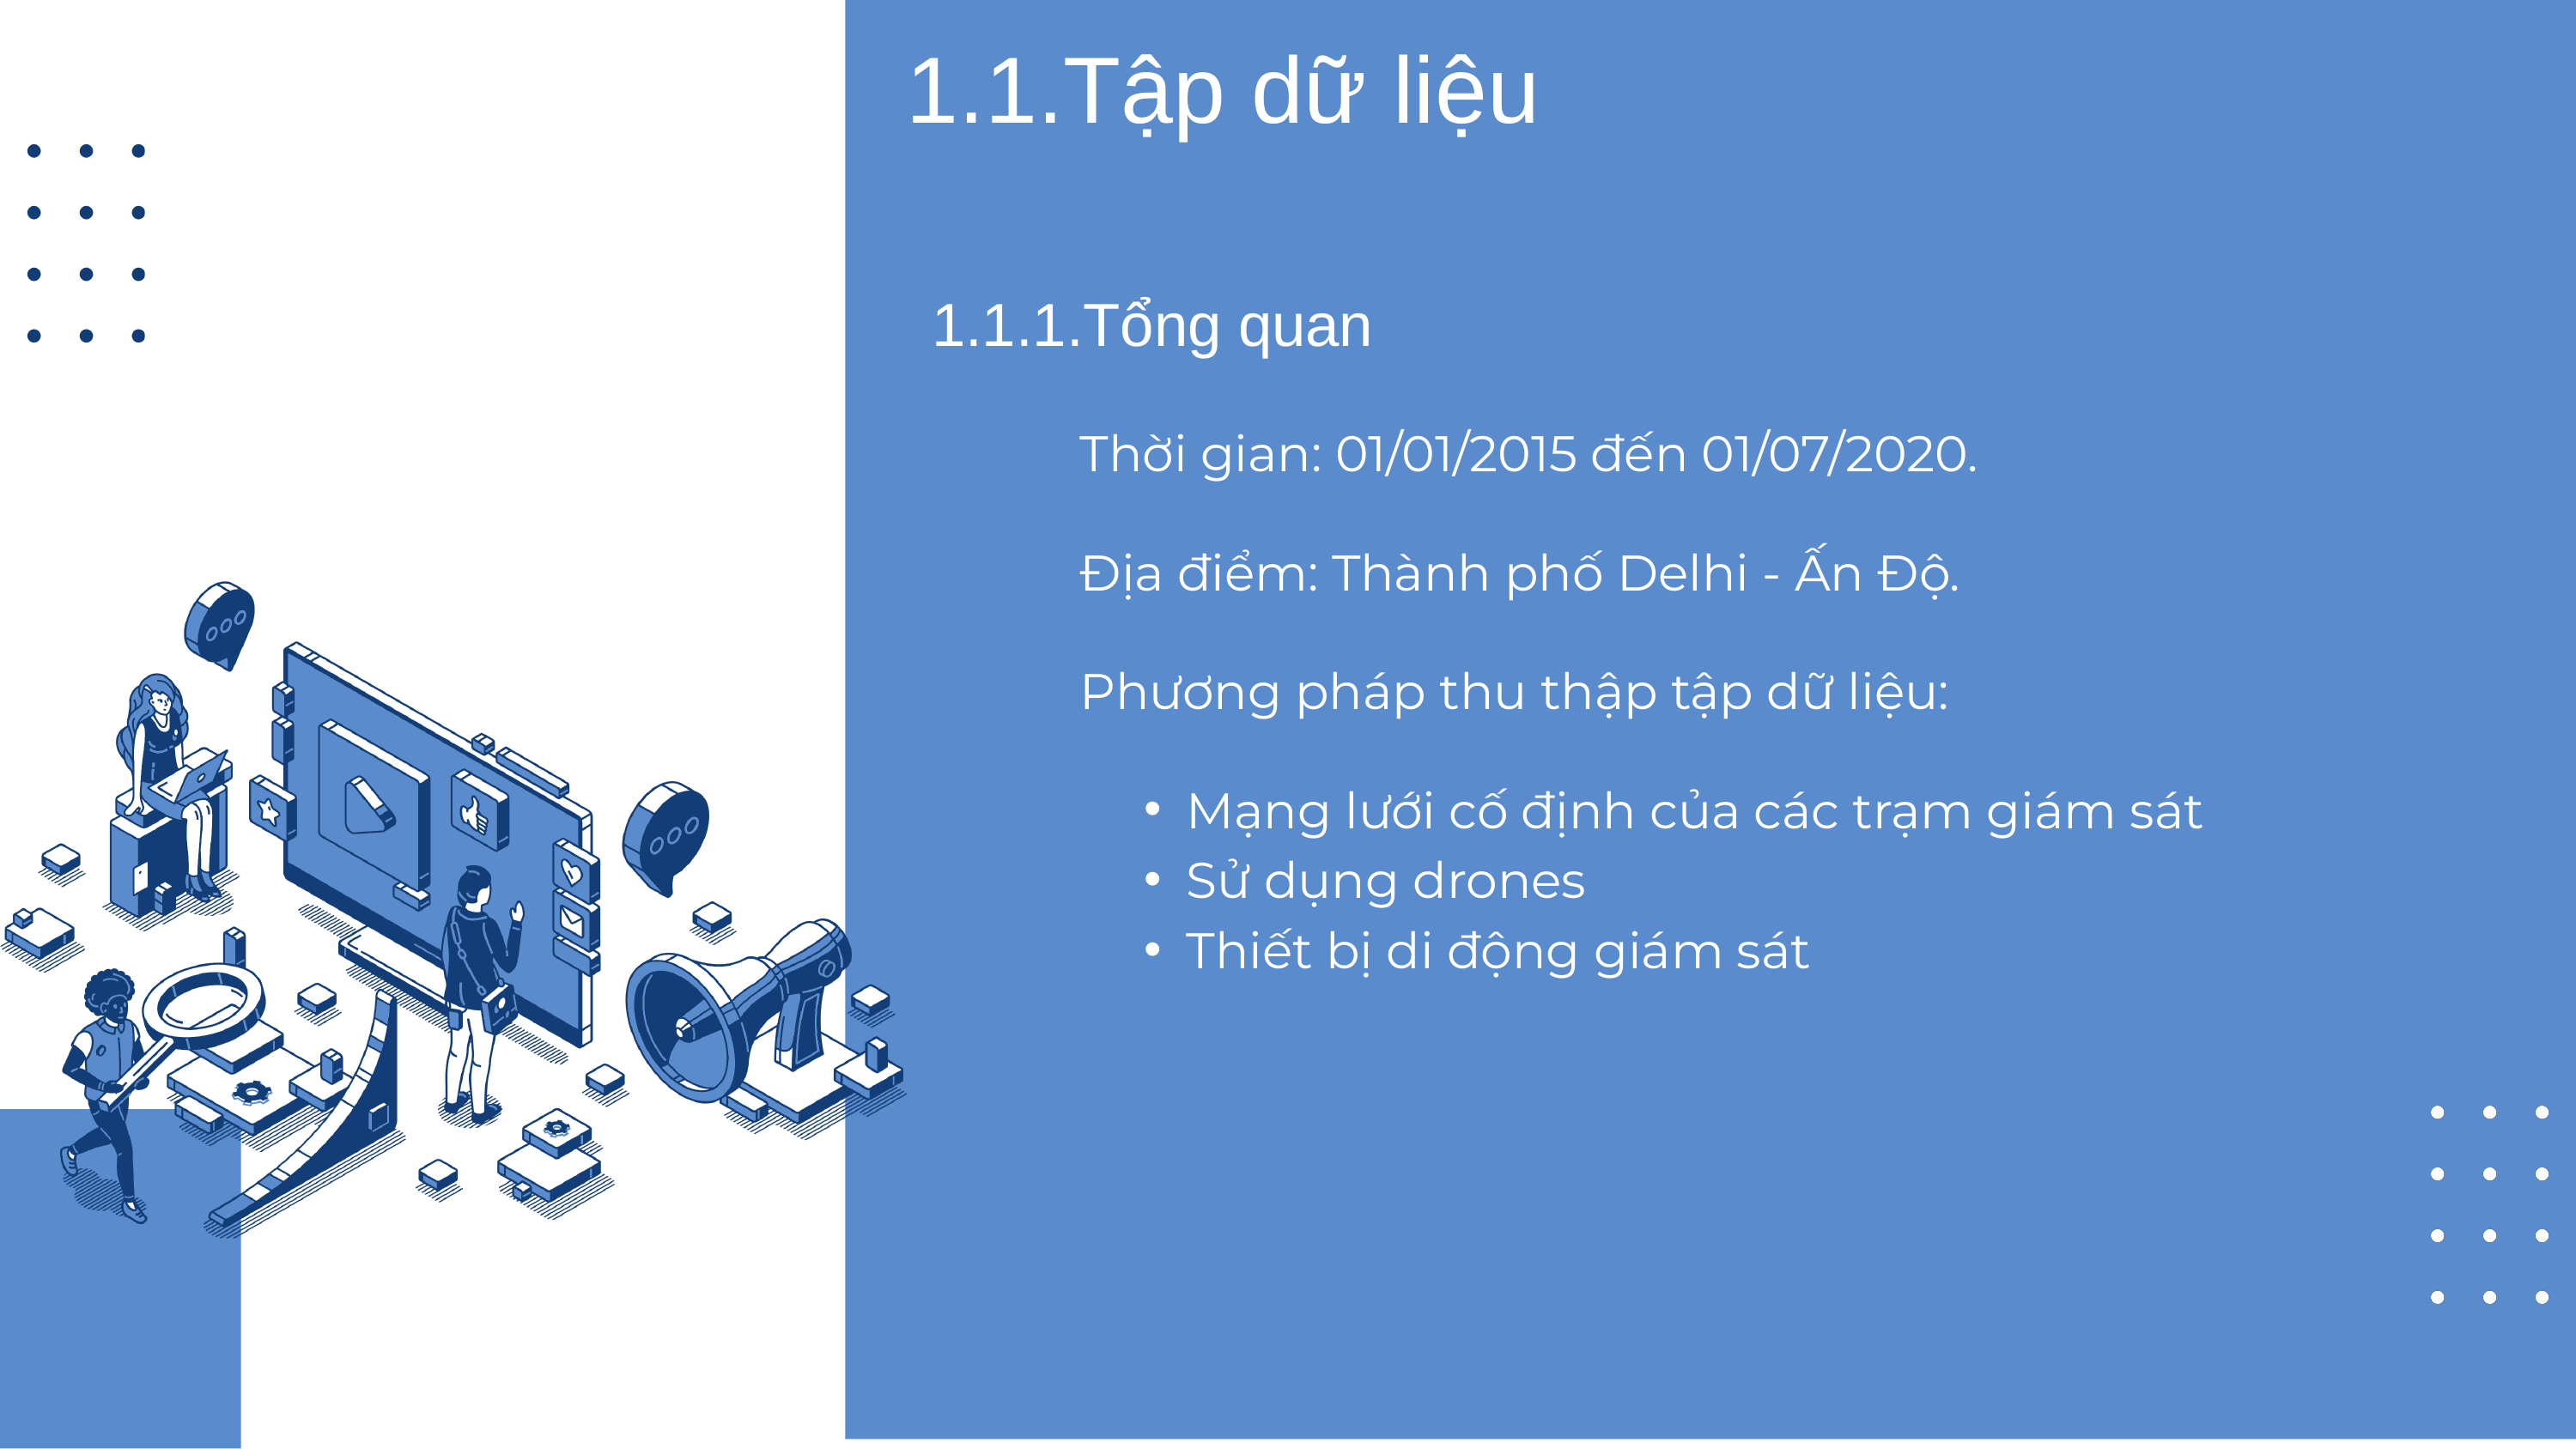

1.1.Tập dữ liệu

1.1.1.Tổng quan
 Thời gian: 01/01/2015 đến 01/07/2020.
 Địa điểm: Thành phố Delhi - Ấn Độ.

 Phương pháp thu thập tập dữ liệu:
Mạng lưới cố định của các trạm giám sát
Sử dụng drones
Thiết bị di động giám sát